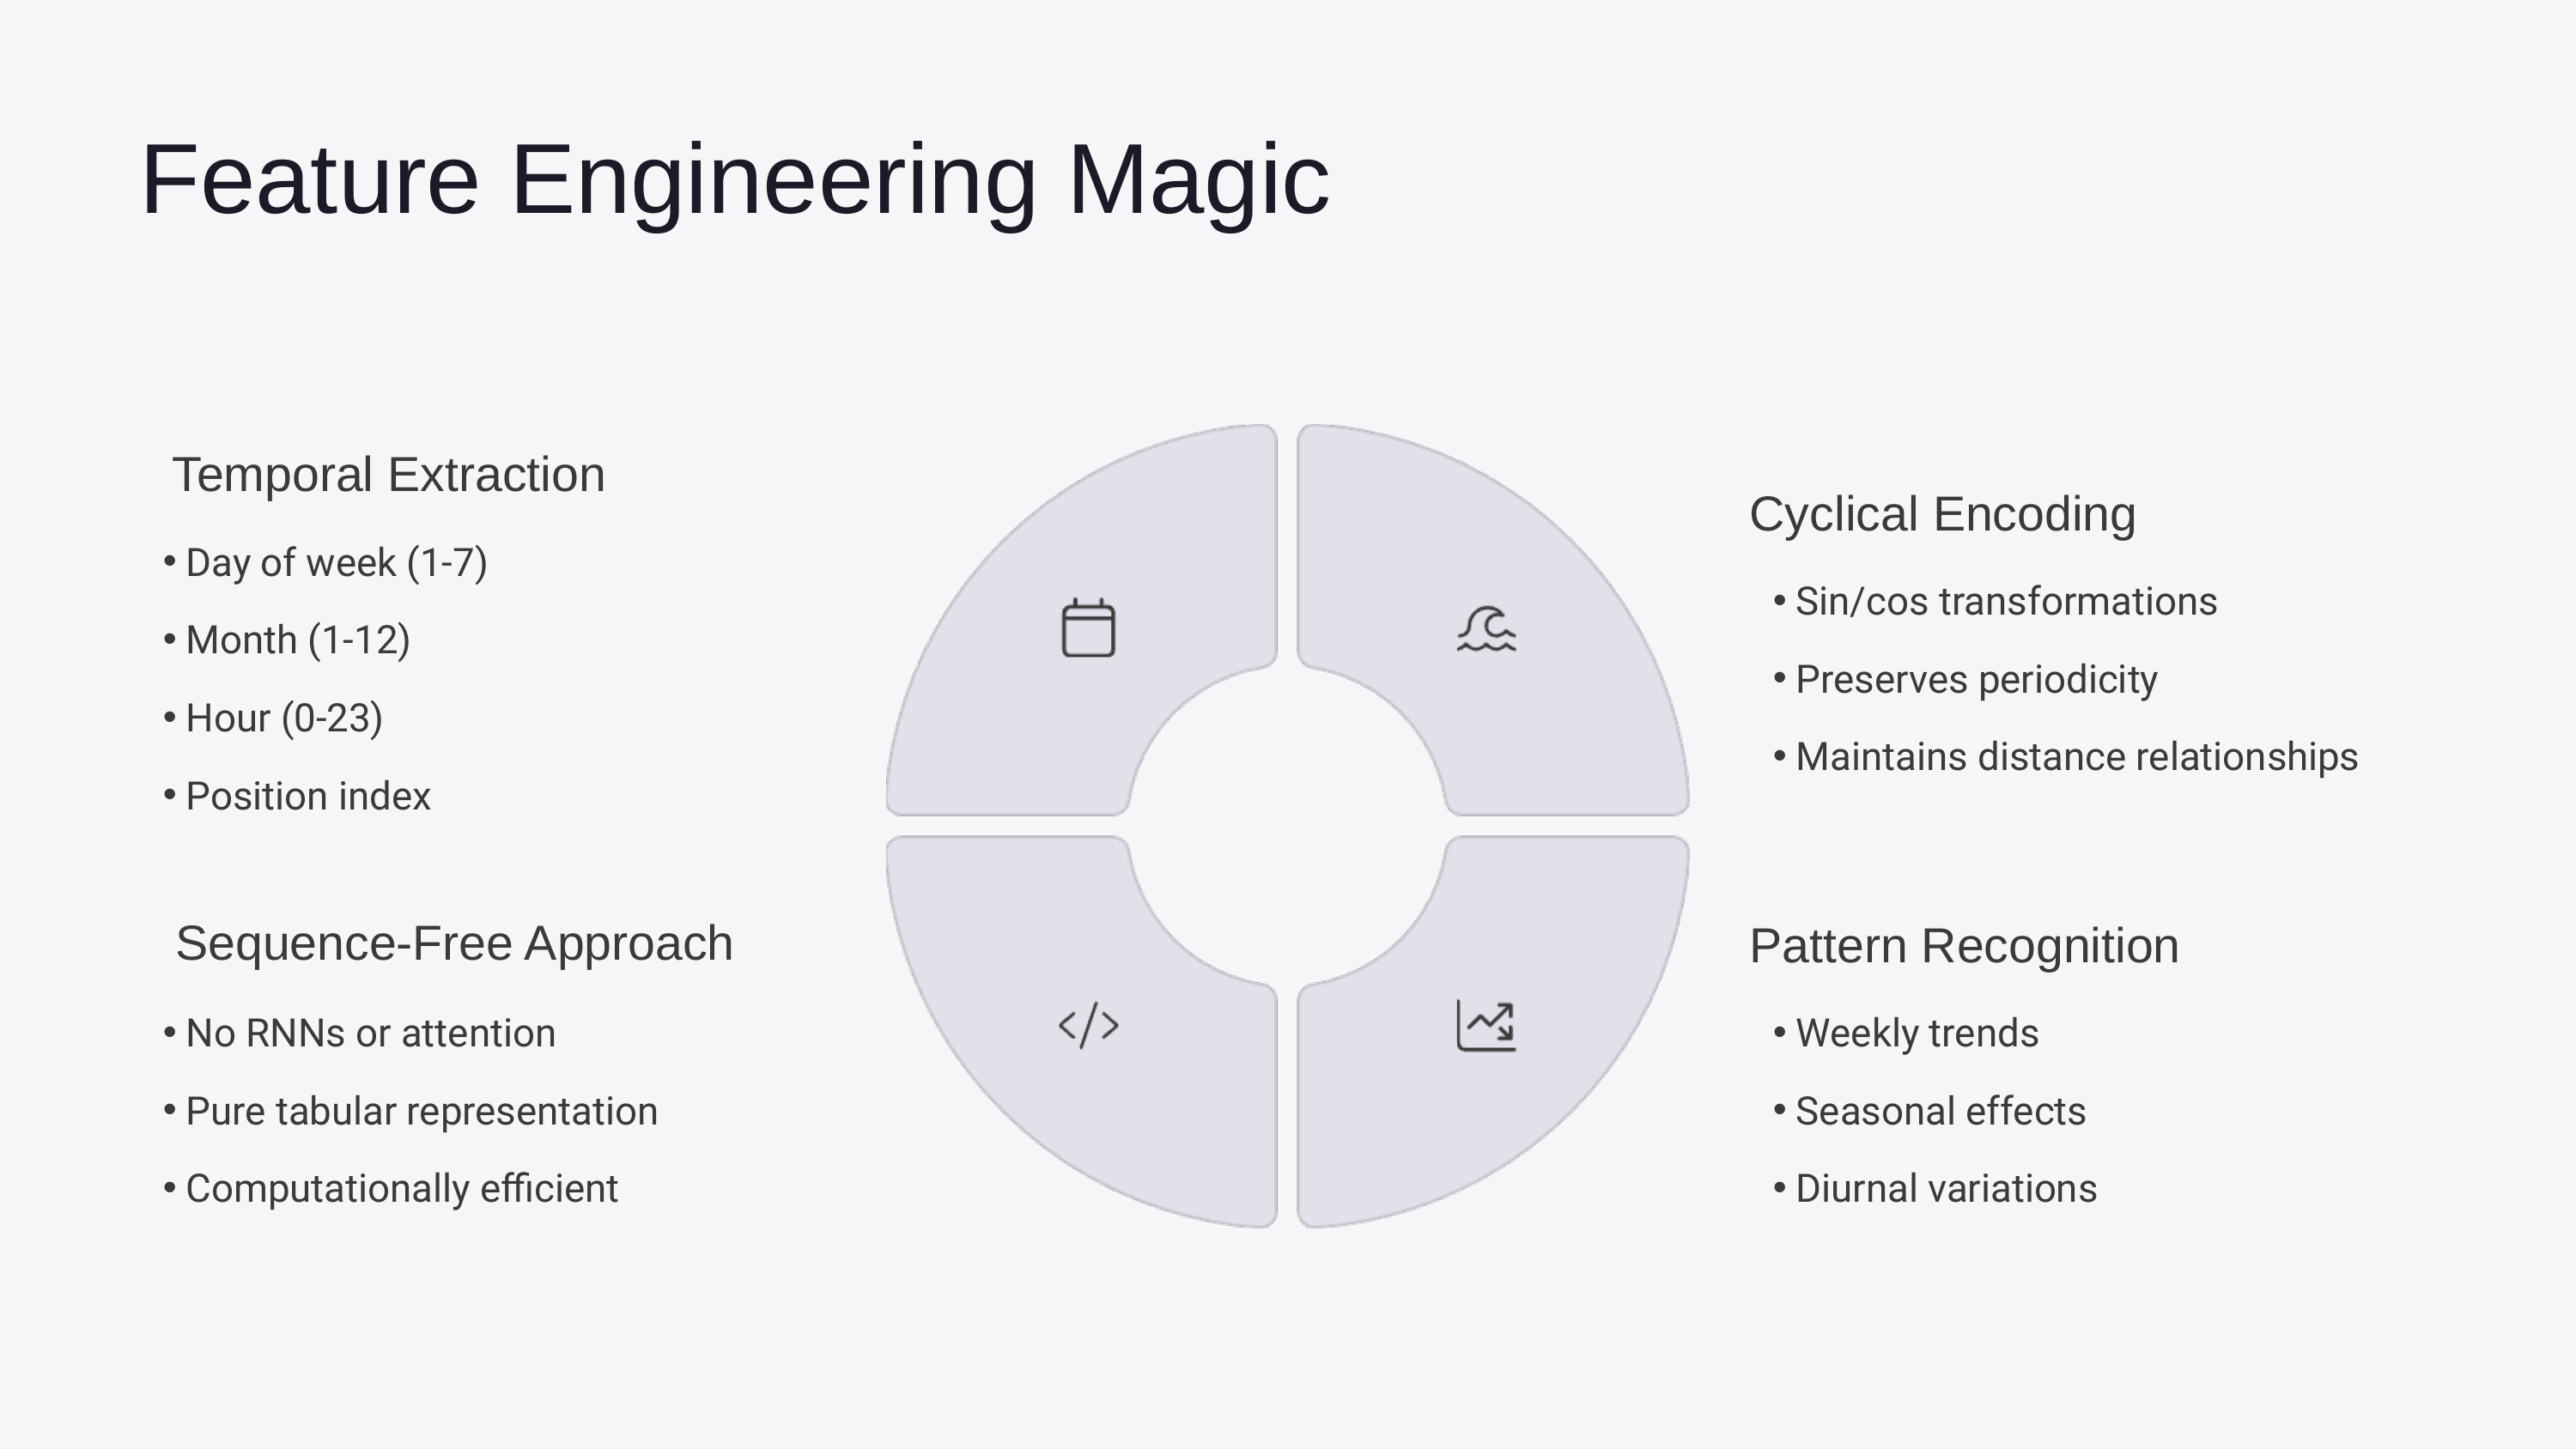

Feature Engineering Magic

Temporal Extraction

Cyclical Encoding

Day of week (1-7)

Sin/cos transformations

Month (1-12)

Preserves periodicity

Hour (0-23)

Maintains distance relationships

Position index

Sequence-Free Approach

Pattern Recognition

No RNNs or attention

Weekly trends

Pure tabular representation

Seasonal effects

Computationally efficient

Diurnal variations